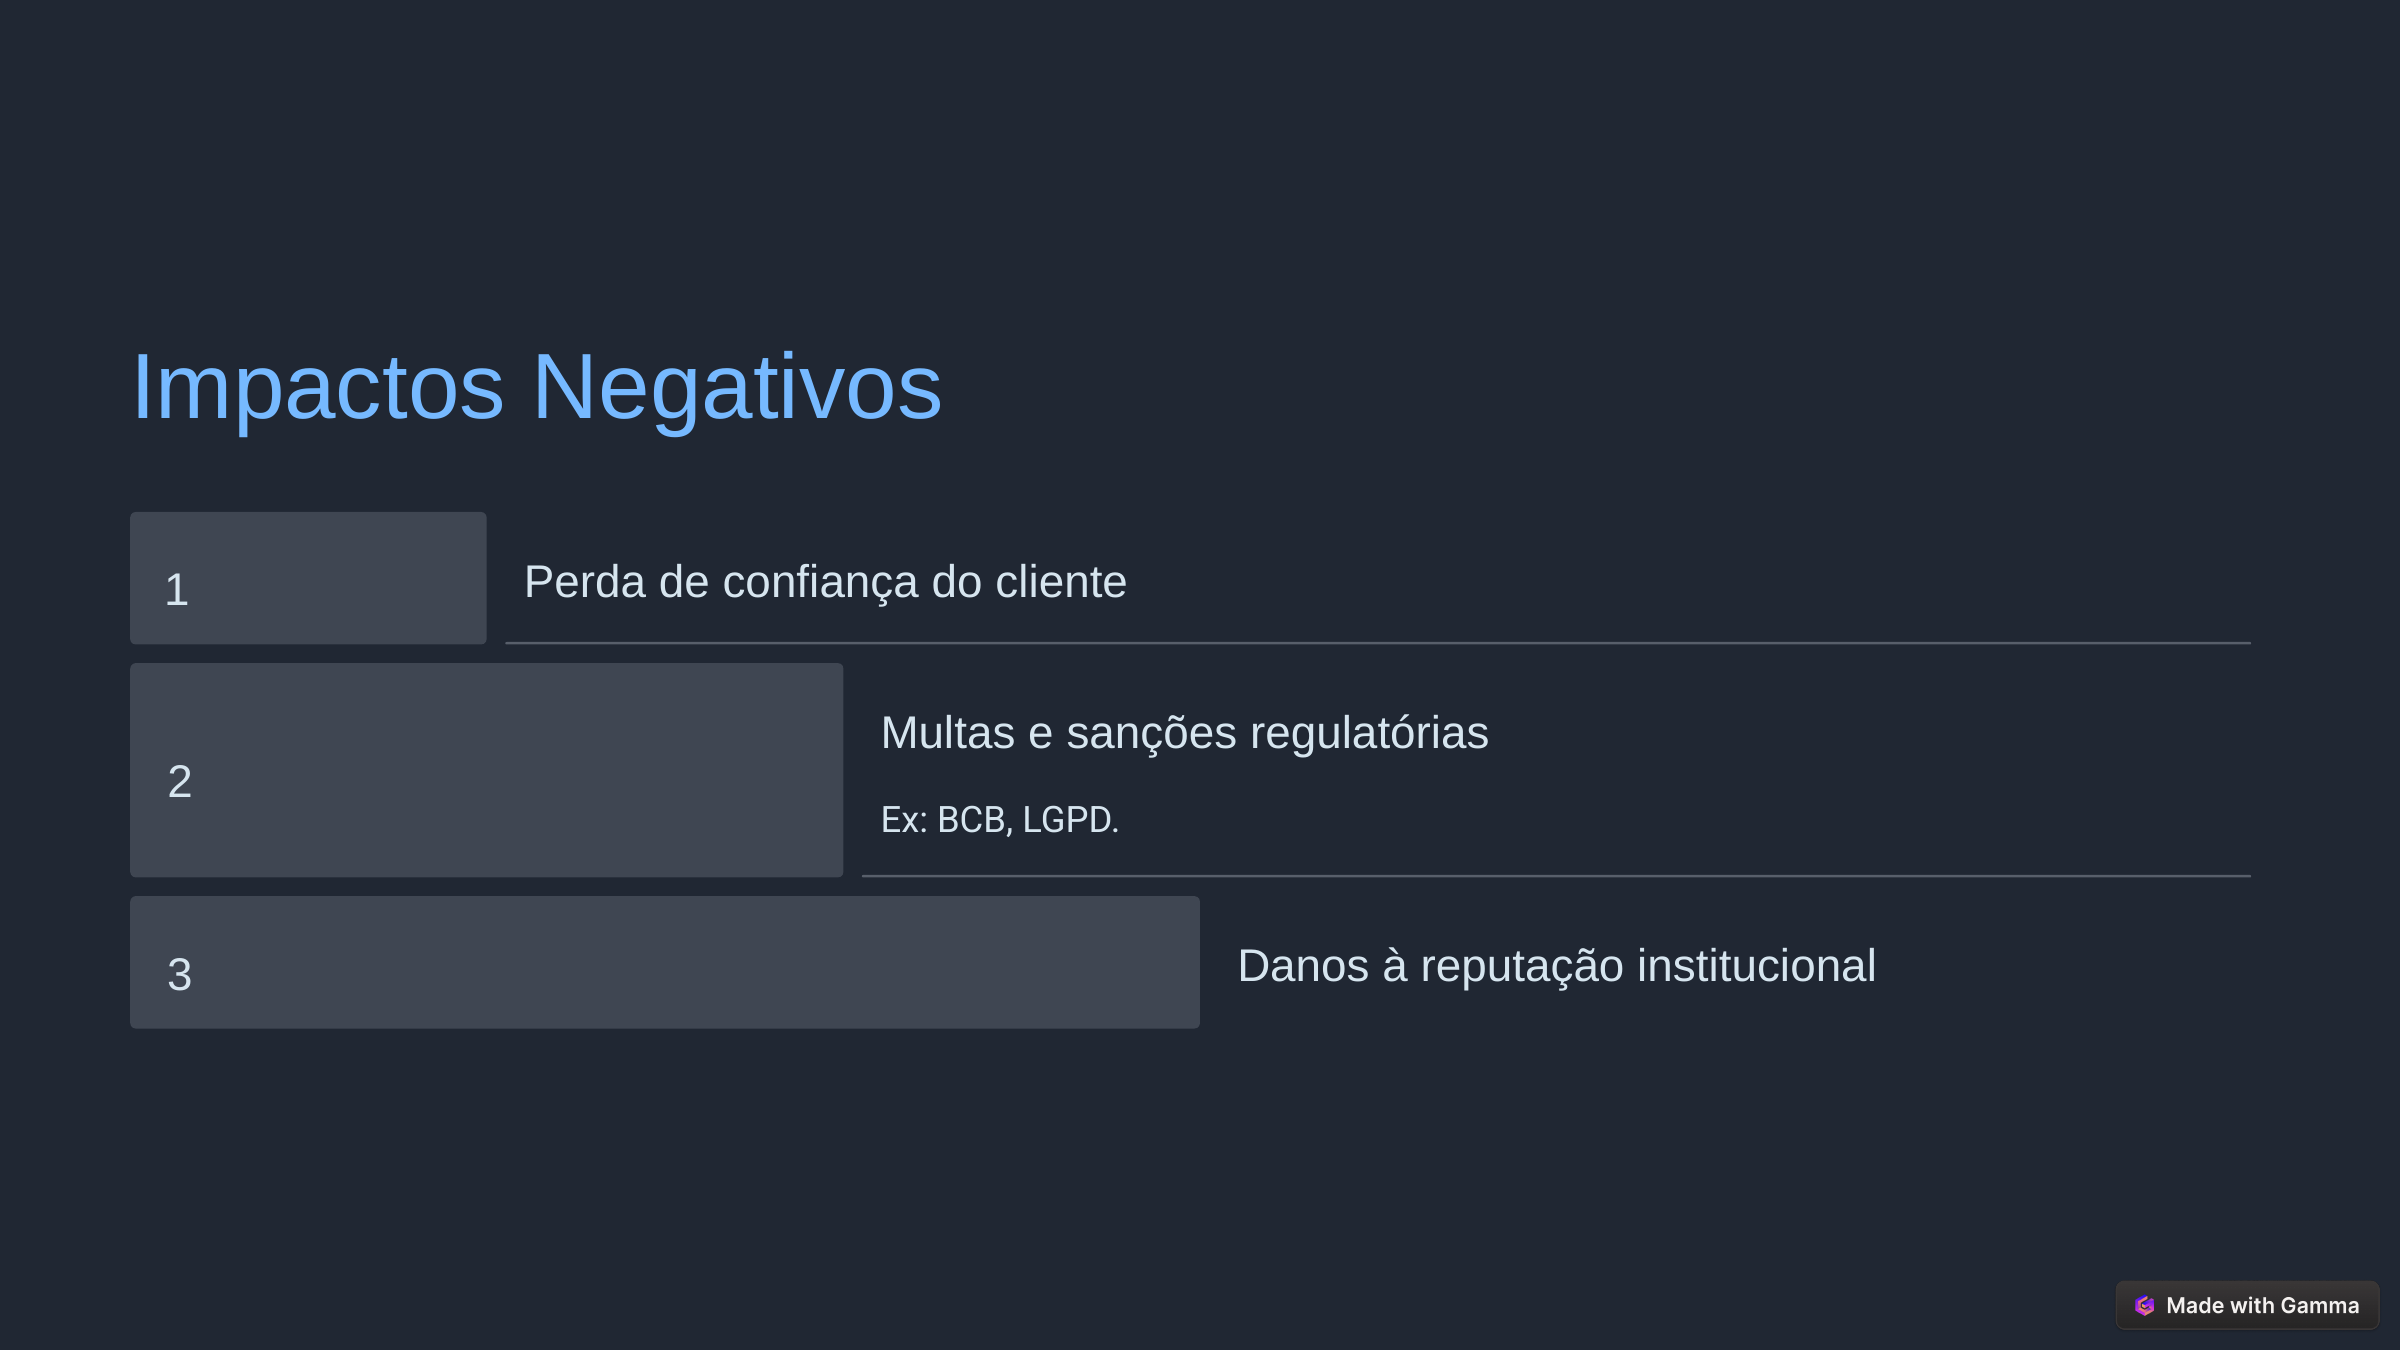

Impactos Negativos

1
Perda de confiança do cliente

Multas e sanções regulatórias
2
Ex: BCB, LGPD.

3
Danos à reputação institucional